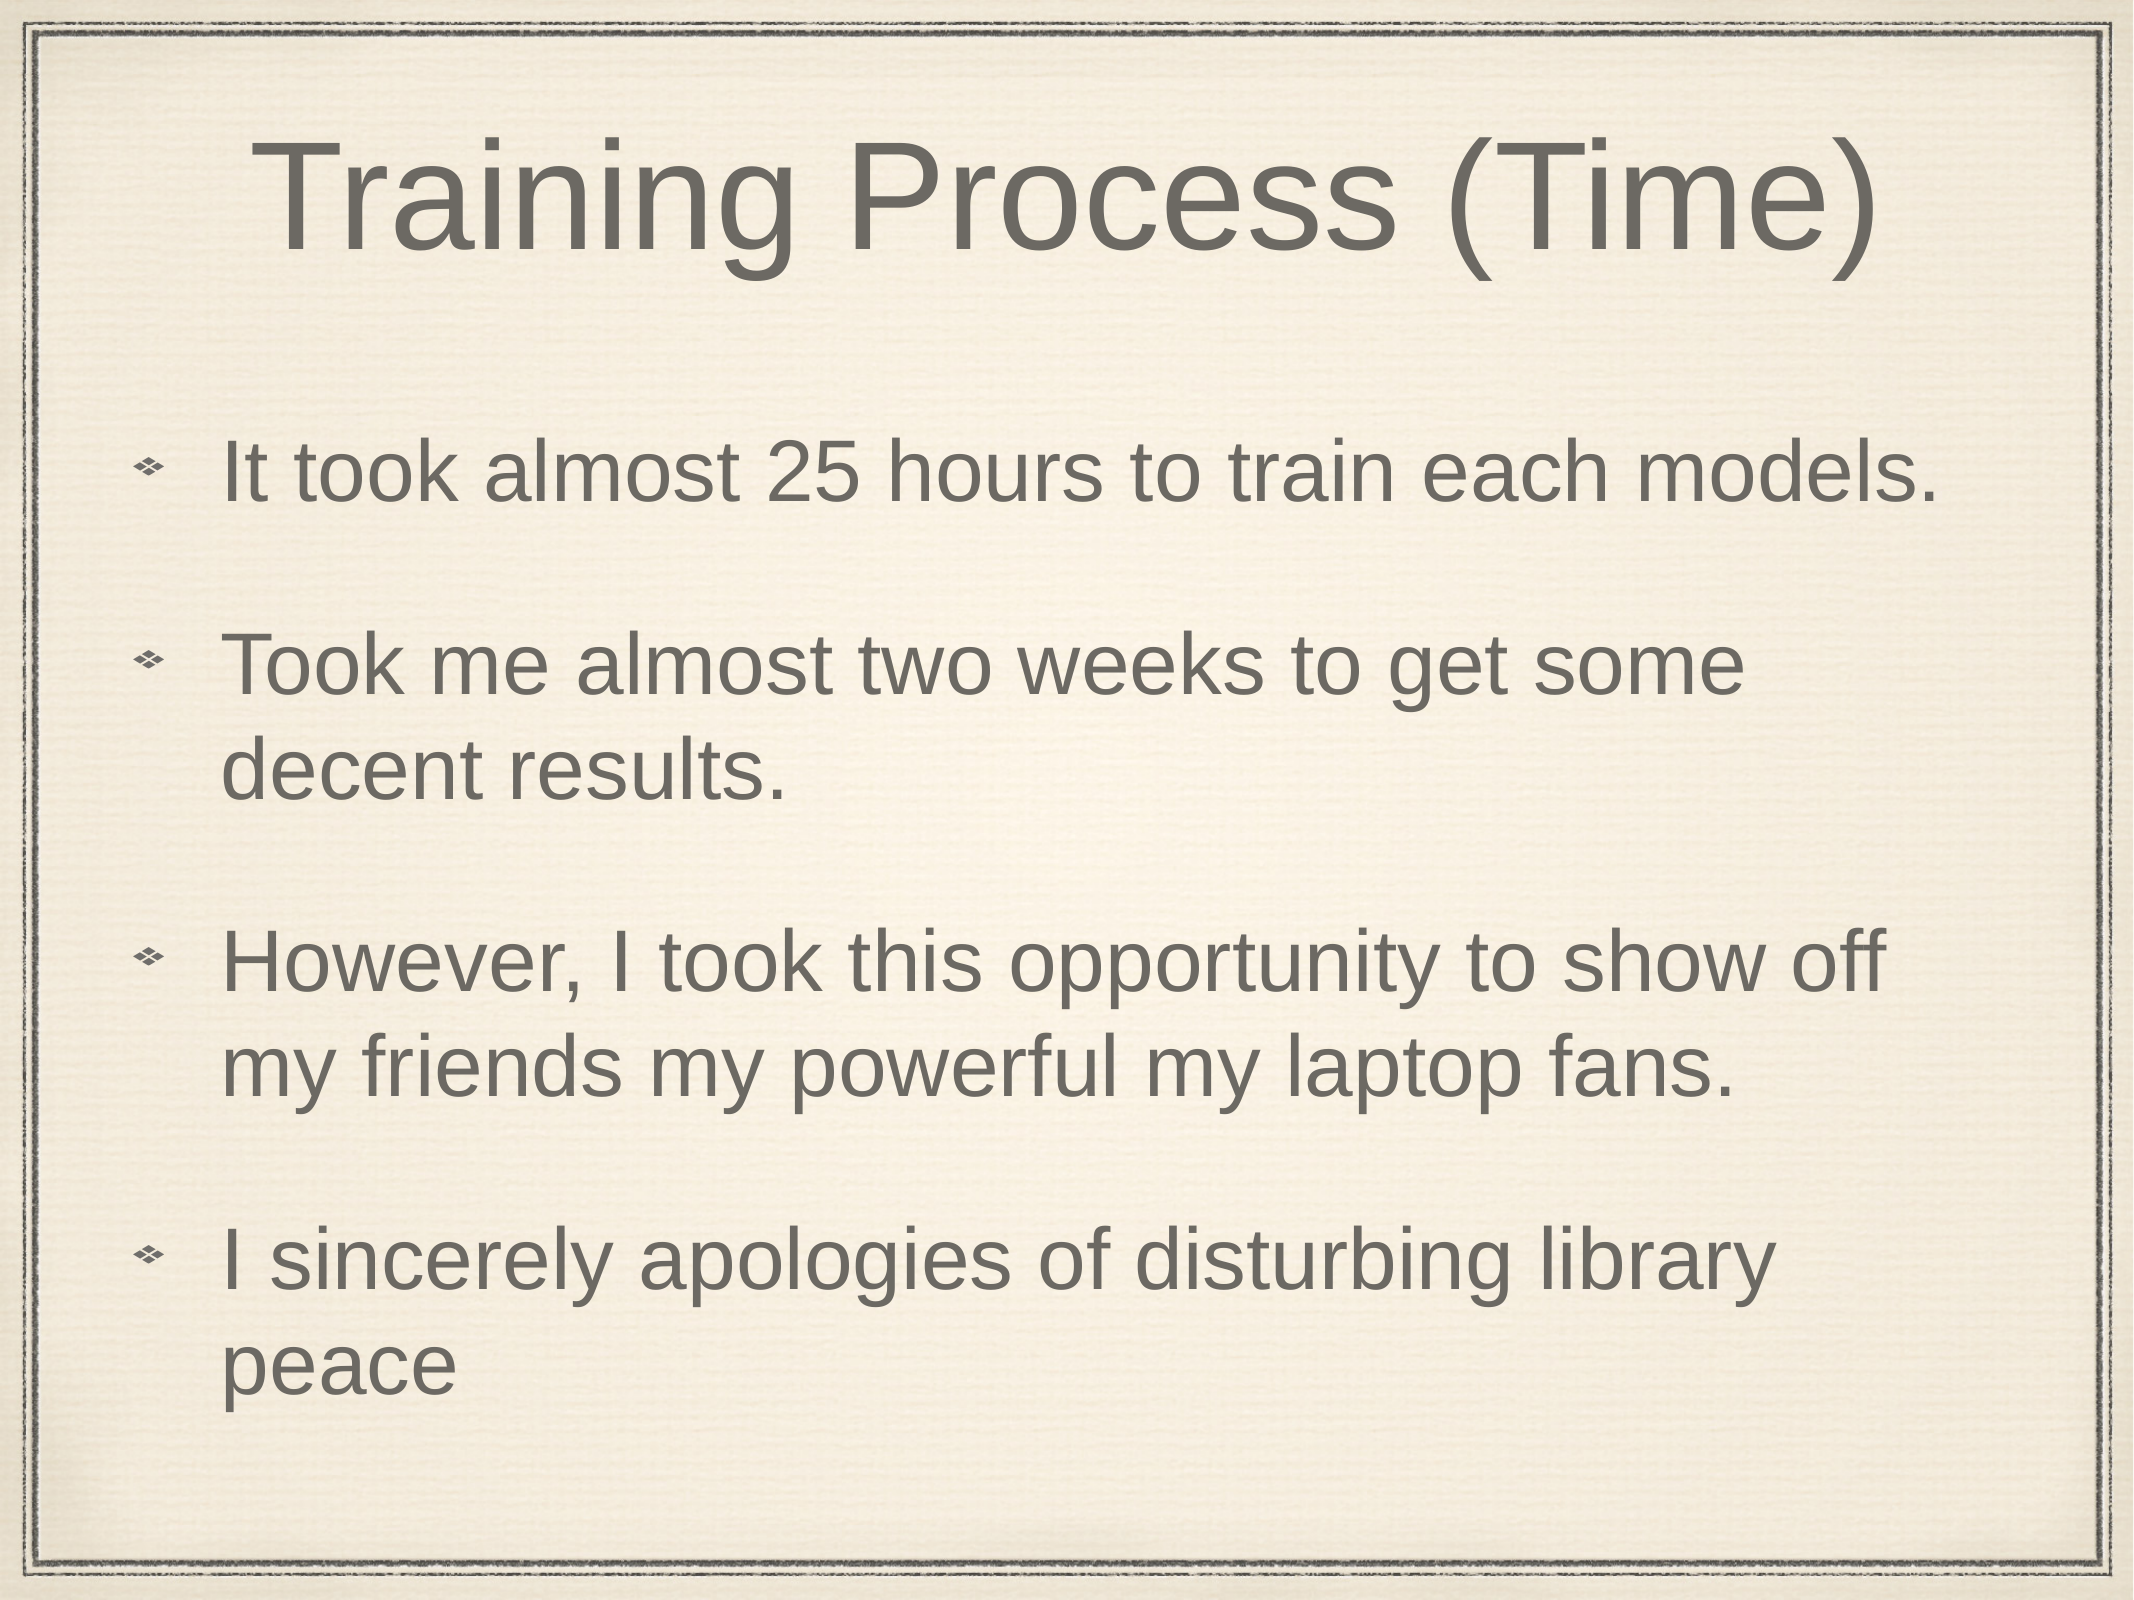

# Training Process (Time)
It took almost 25 hours to train each models.
Took me almost two weeks to get some decent results.
However, I took this opportunity to show off my friends my powerful my laptop fans.
I sincerely apologies of disturbing library peace